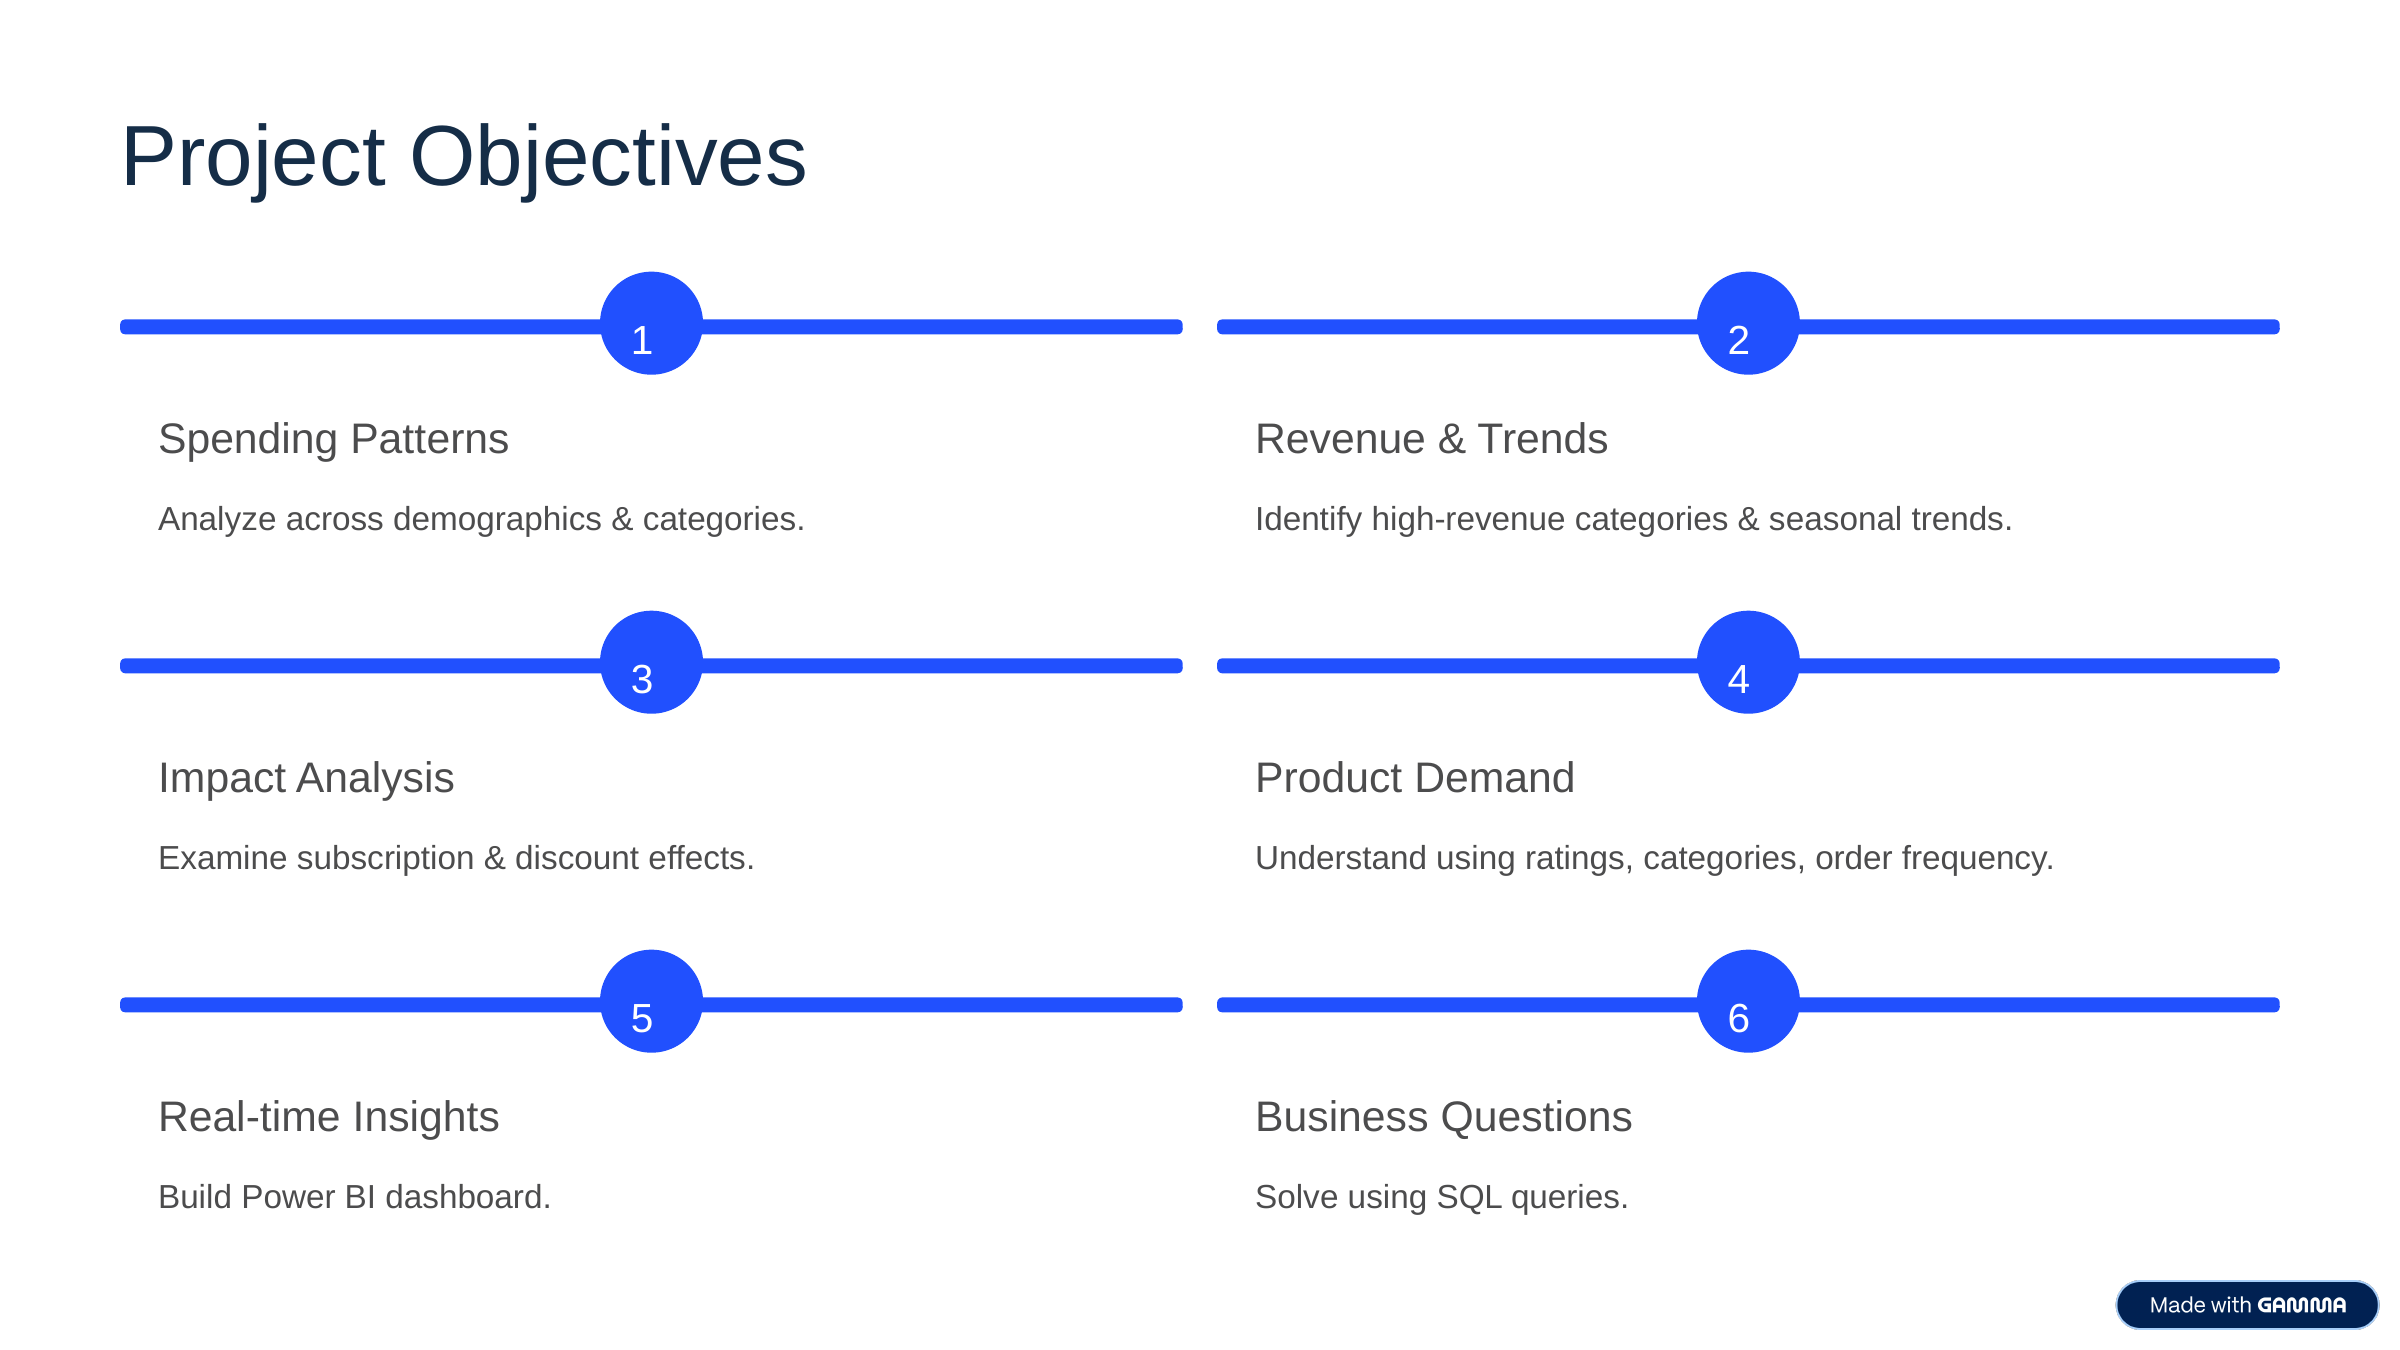

Project Objectives

1
2

Spending Patterns
Revenue & Trends
Analyze across demographics & categories.
Identify high-revenue categories & seasonal trends.

3
4

Impact Analysis
Product Demand
Examine subscription & discount effects.
Understand using ratings, categories, order frequency.

5
6

Real-time Insights
Business Questions
Build Power BI dashboard.
Solve using SQL queries.